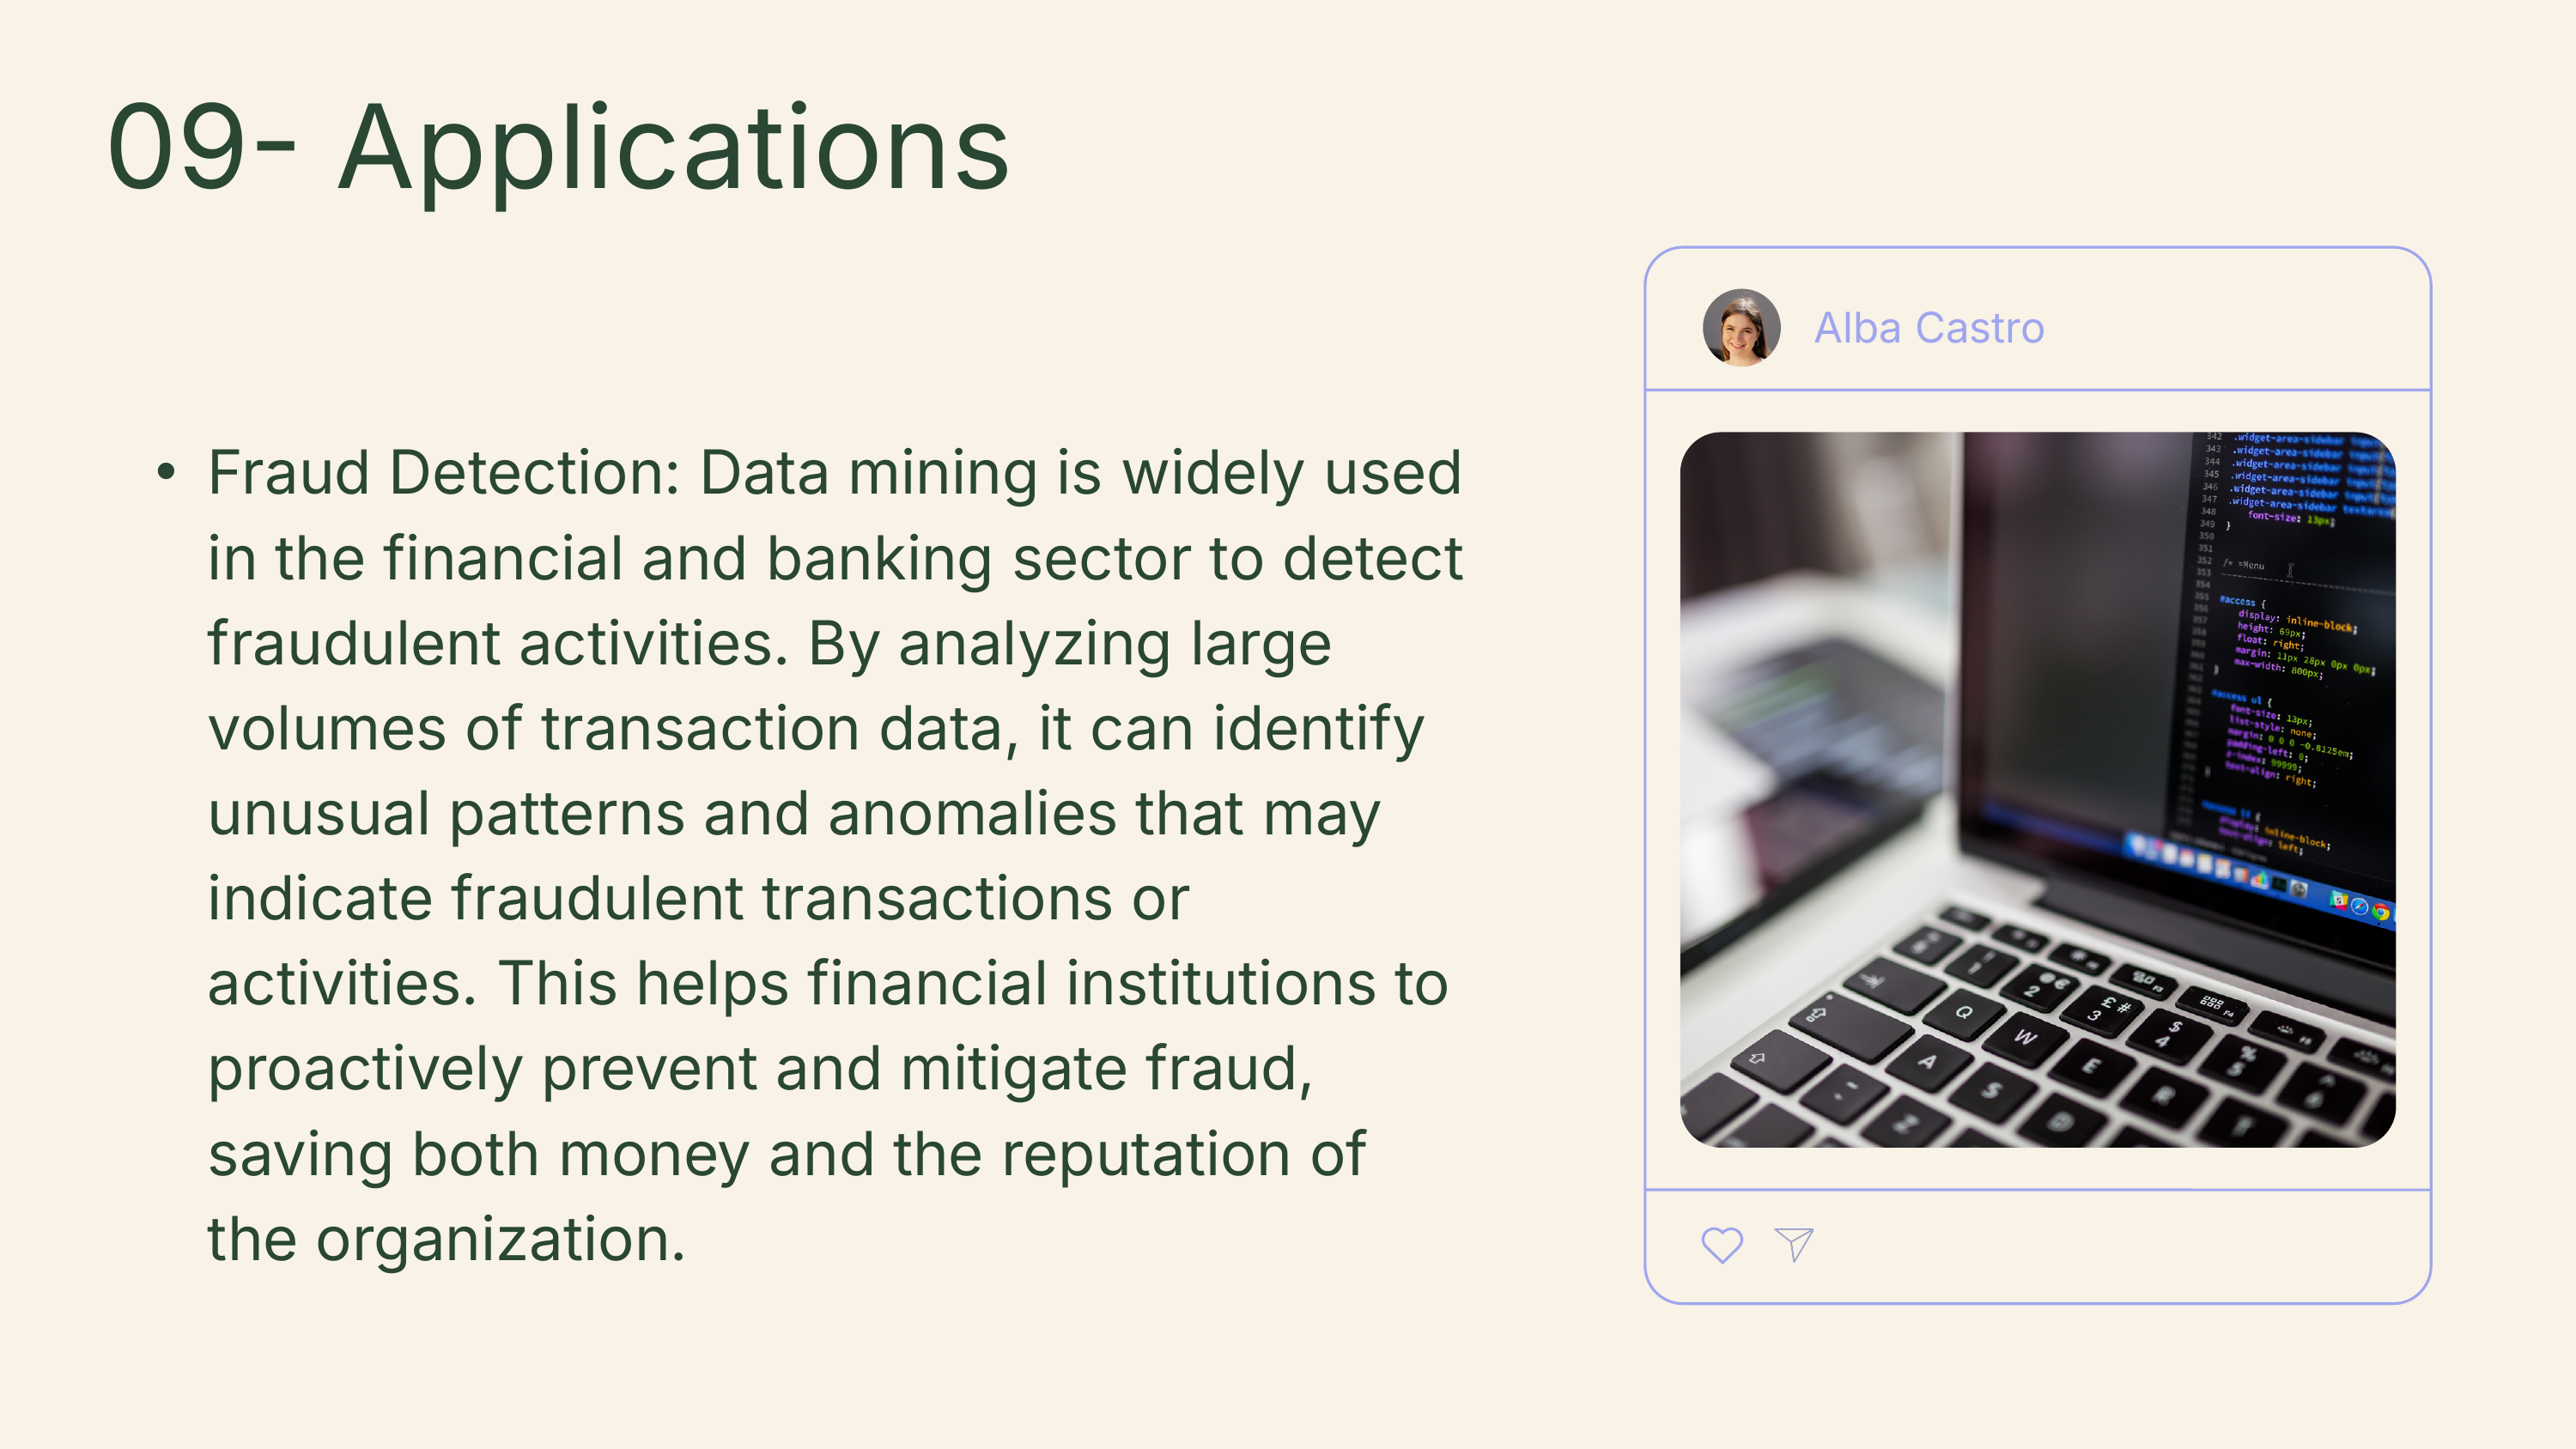

09- Applications

Alba Castro

Fraud Detection: Data mining is widely used in the financial and banking sector to detect fraudulent activities. By analyzing large volumes of transaction data, it can identify unusual patterns and anomalies that may indicate fraudulent transactions or activities. This helps financial institutions to proactively prevent and mitigate fraud, saving both money and the reputation of the organization.